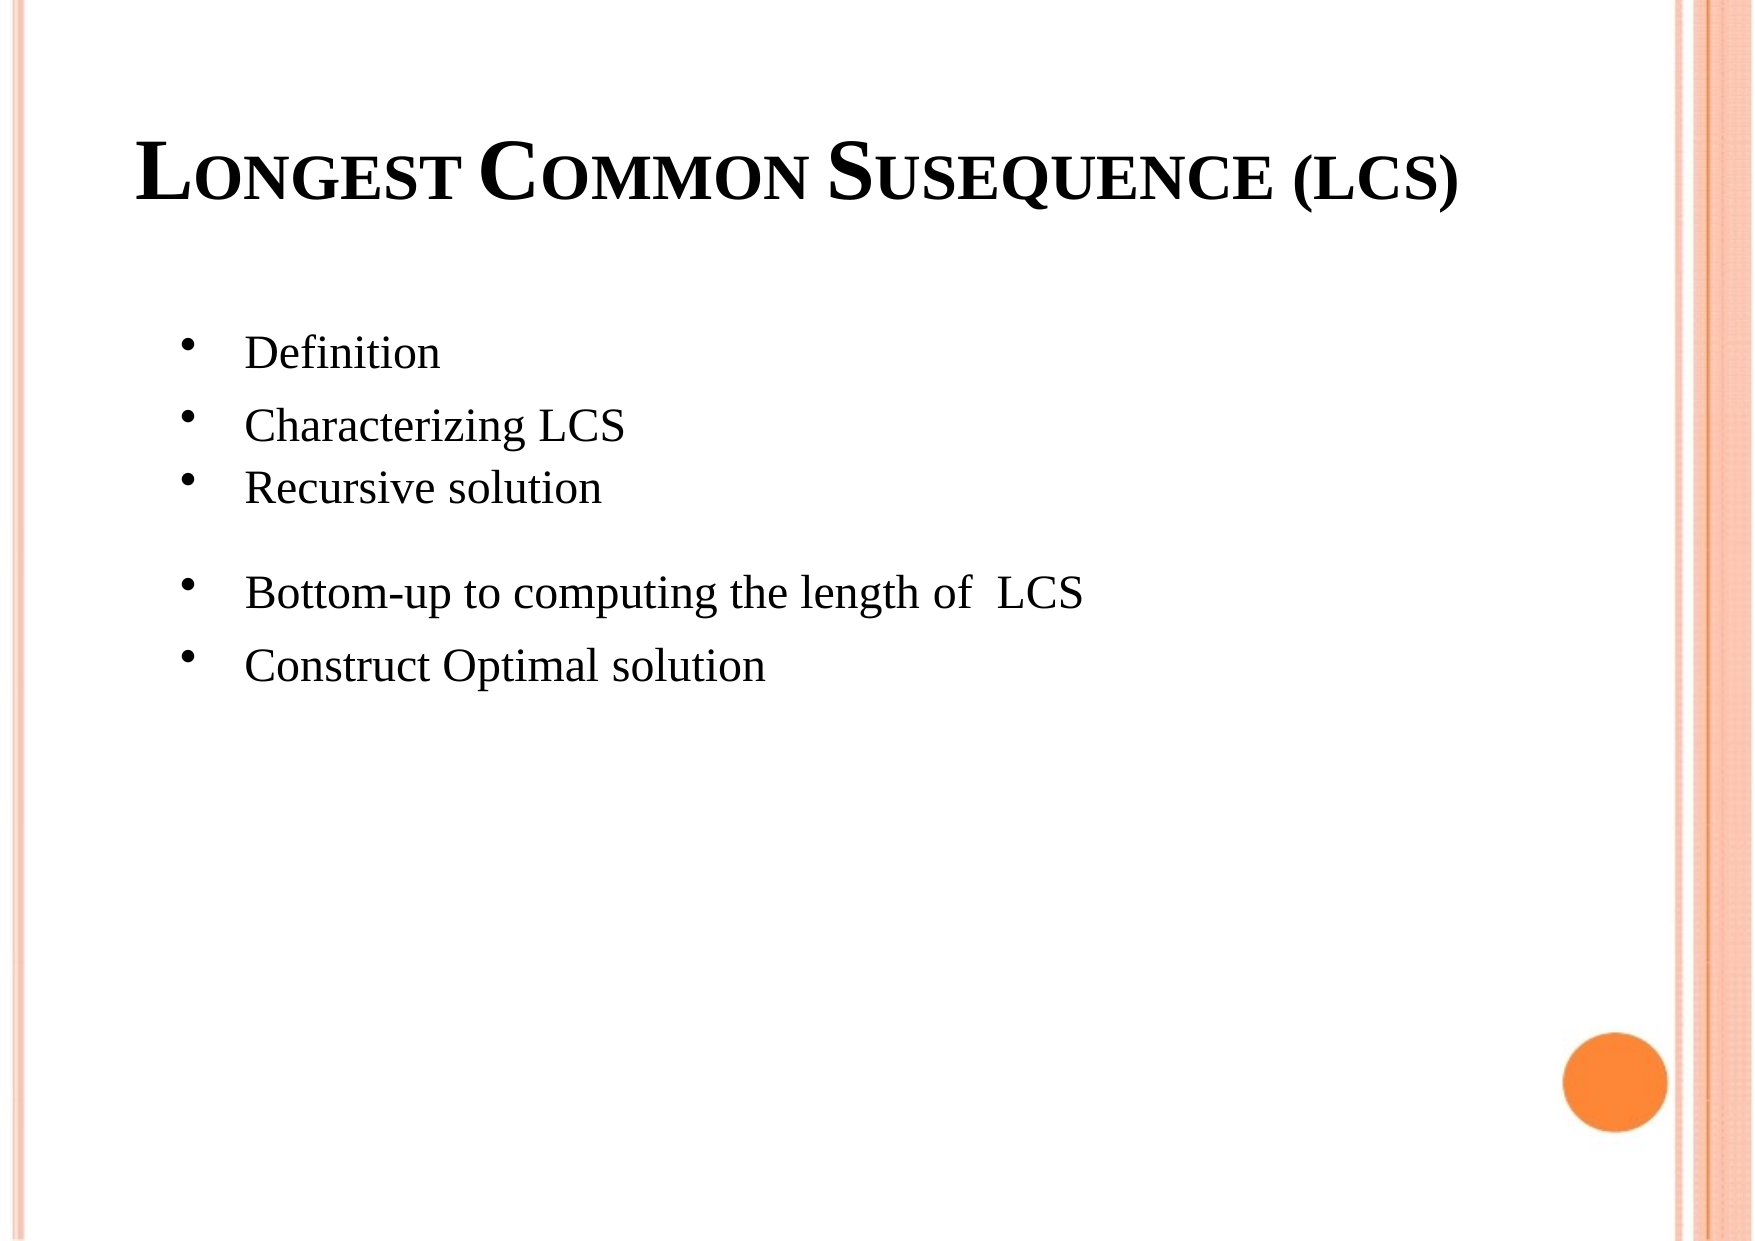

# LONGEST COMMON SUSEQUENCE (LCS)
Definition
Characterizing LCS
Recursive solution
Bottom-up to computing the length of  LCS
Construct Optimal solution

30